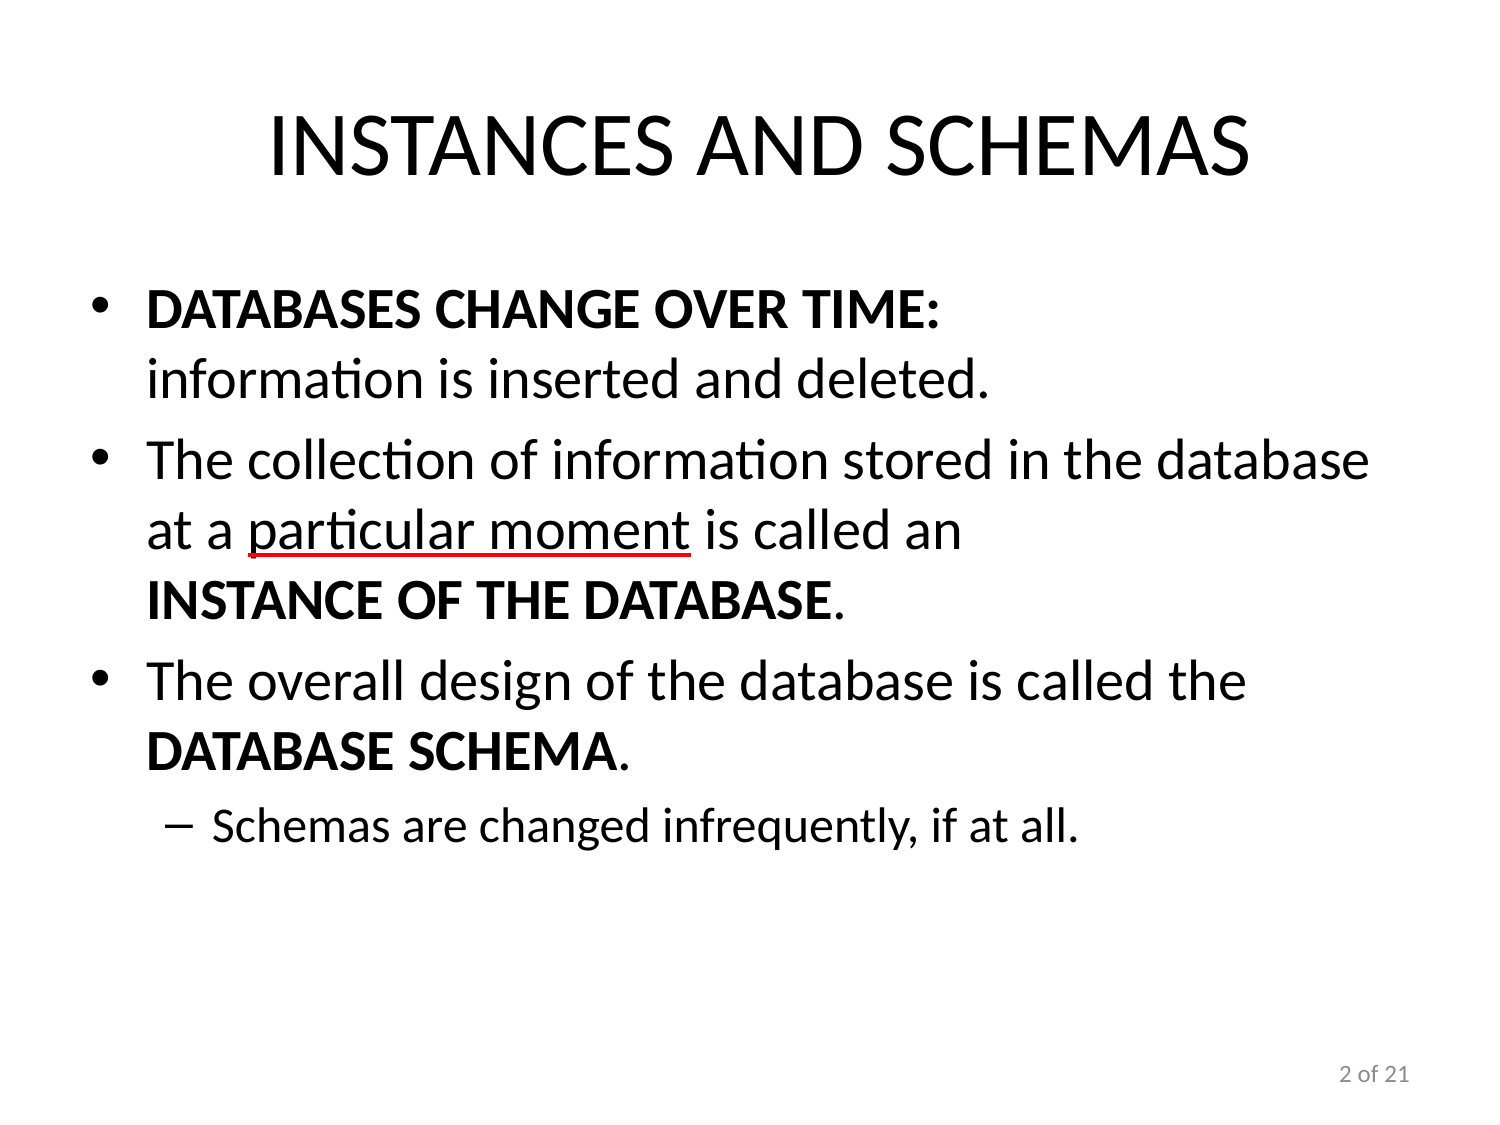

# Instances and Schemas
Databases change over time:
information is inserted and deleted.
The collection of information stored in the database at a particular moment is called an
instance of the database.
The overall design of the database is called the database schema.
Schemas are changed infrequently, if at all.

2 of 21